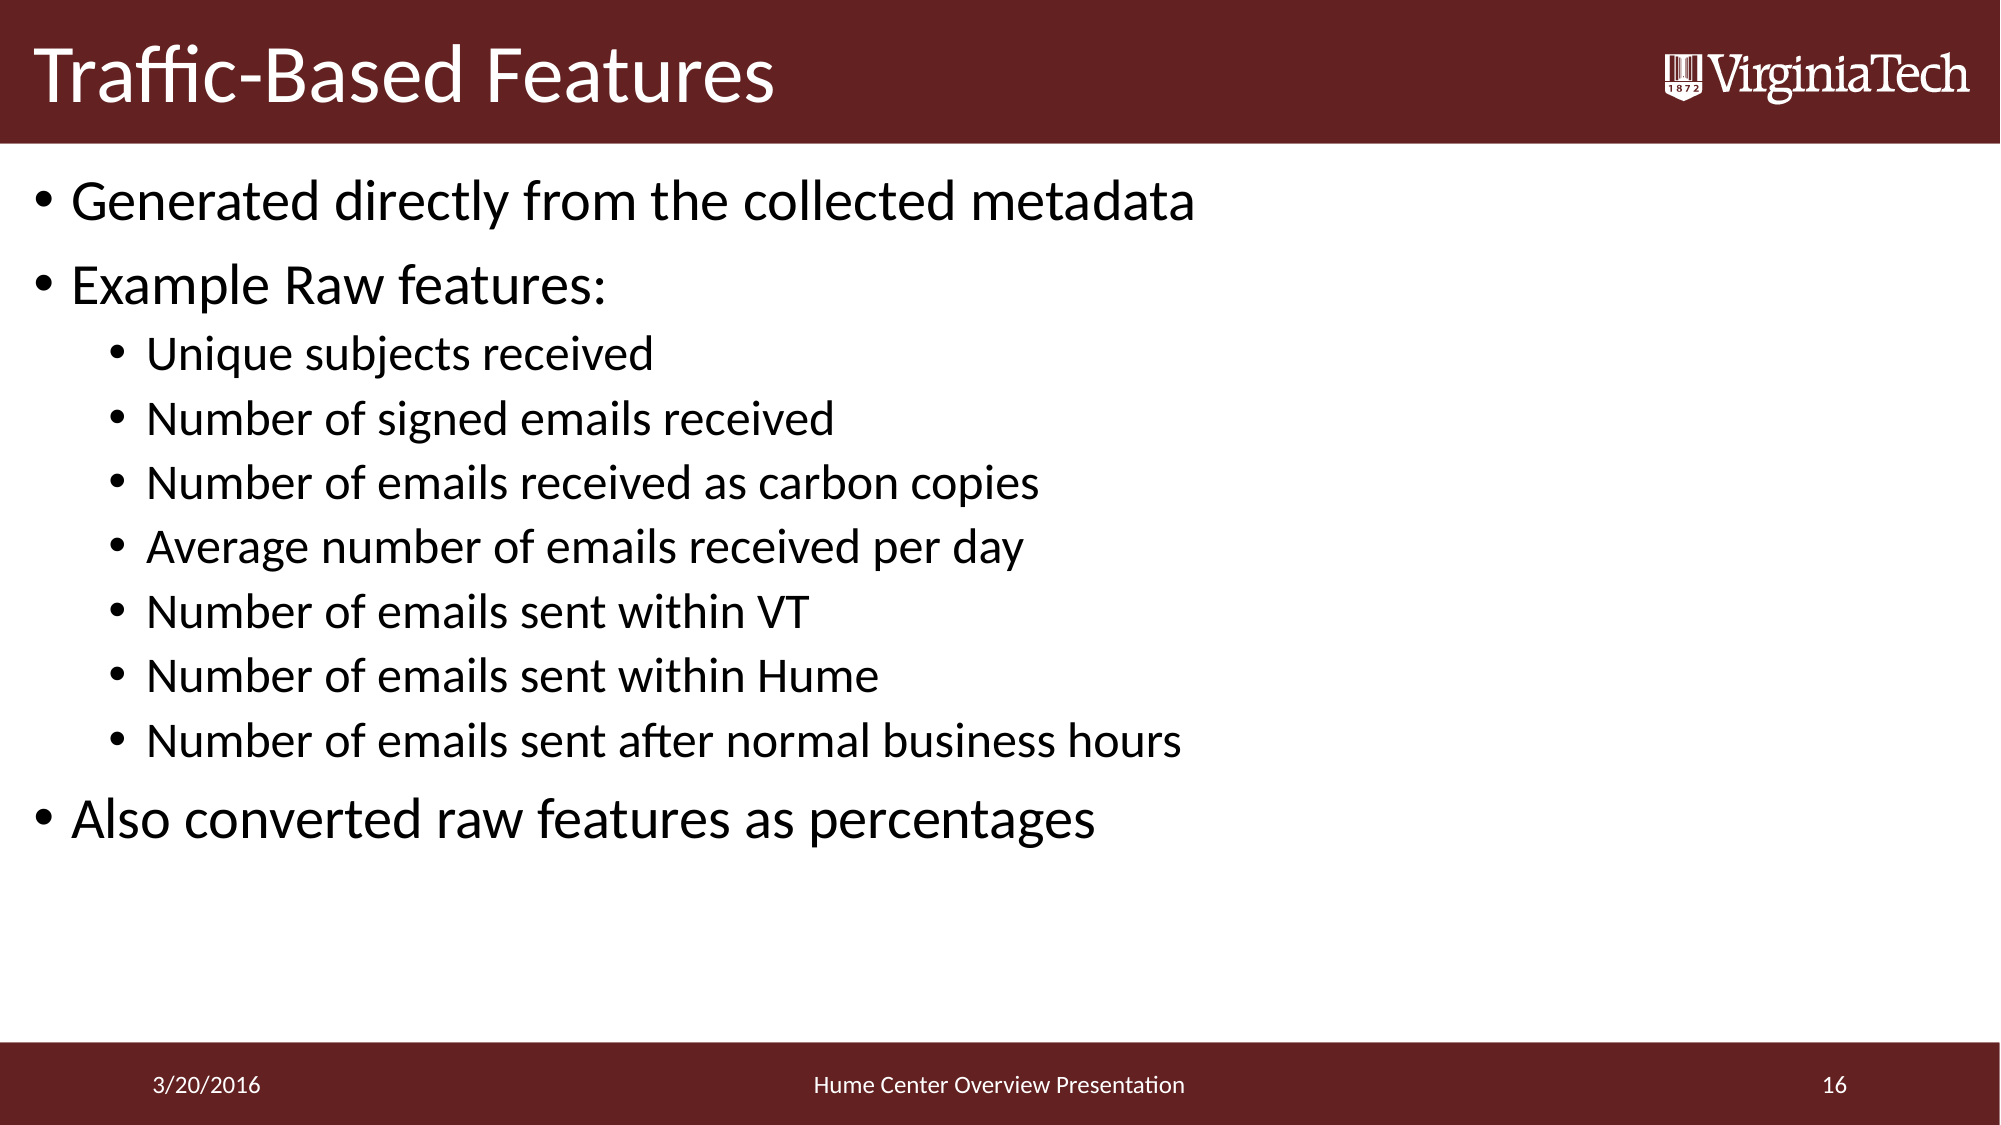

# Traffic-Based Features
Generated directly from the collected metadata
Example Raw features:
Unique subjects received
Number of signed emails received
Number of emails received as carbon copies
Average number of emails received per day
Number of emails sent within VT
Number of emails sent within Hume
Number of emails sent after normal business hours
Also converted raw features as percentages
3/20/2016
Hume Center Overview Presentation
16